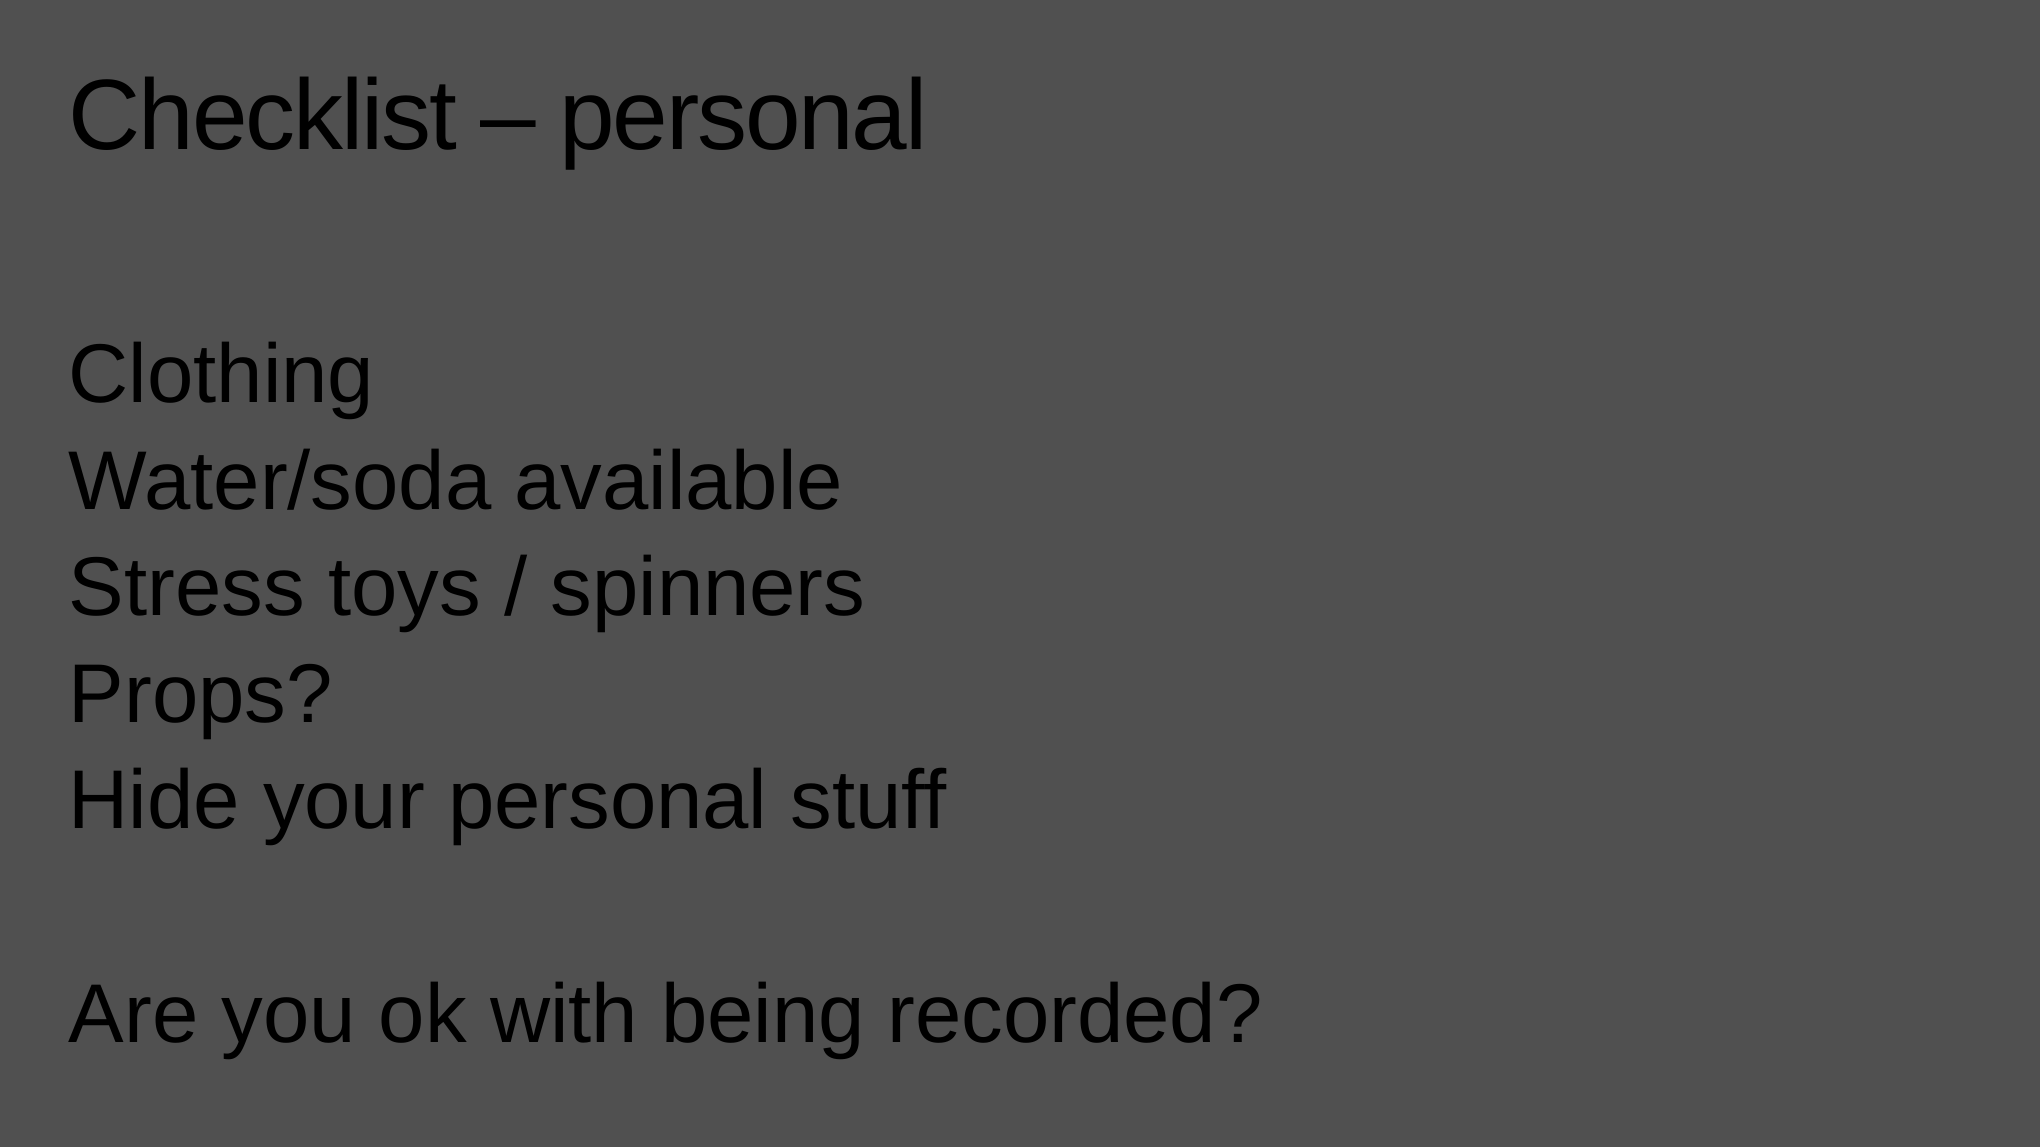

# Checklist – personal

Clothing
Water/soda available
Stress toys / spinners
Props?
Hide your personal stuff

Are you ok with being recorded?